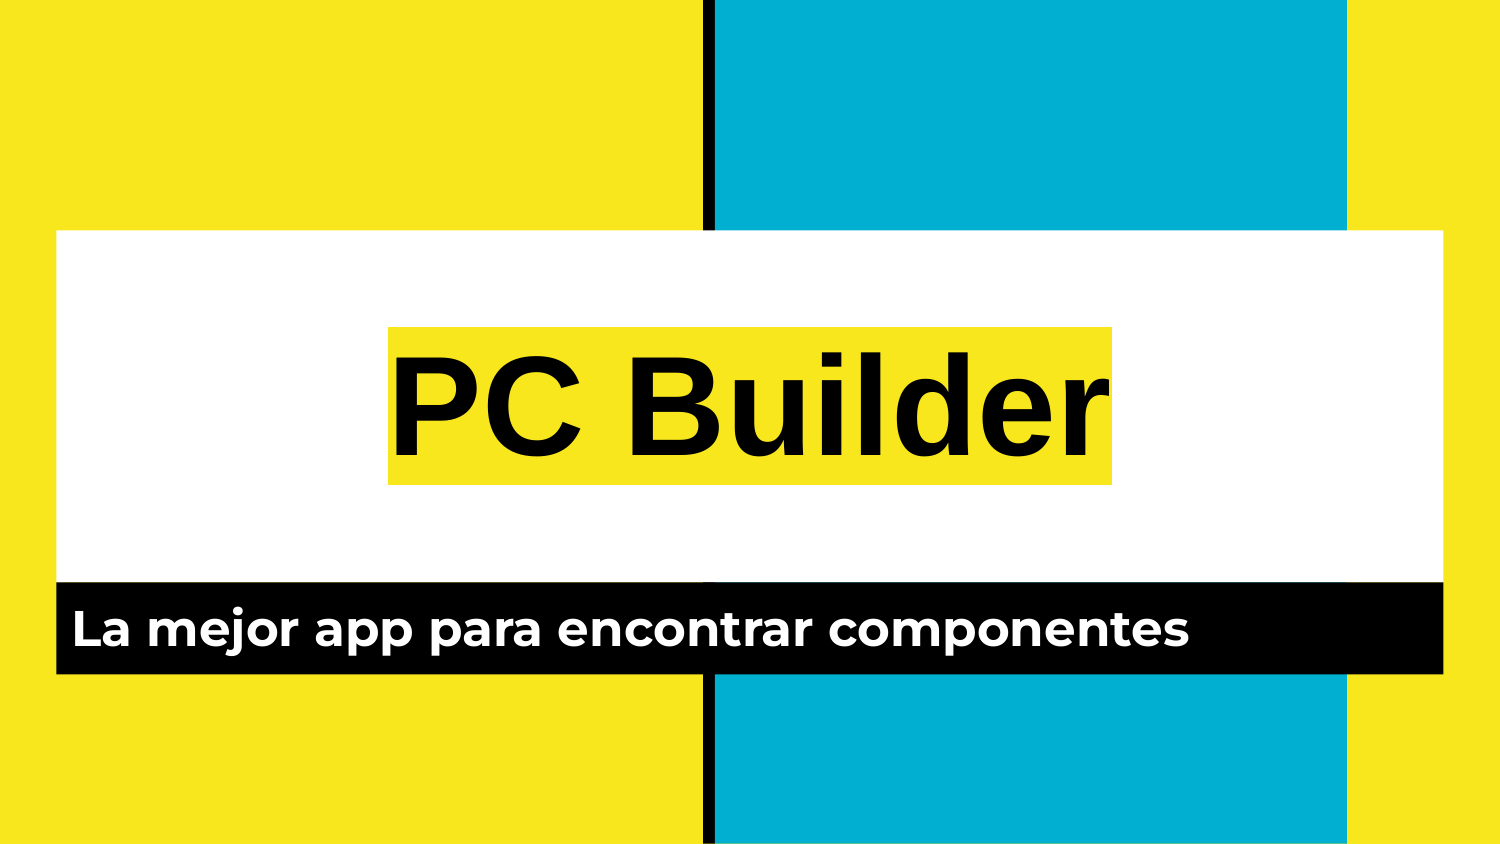

# PC Builder
La mejor app para encontrar componentes